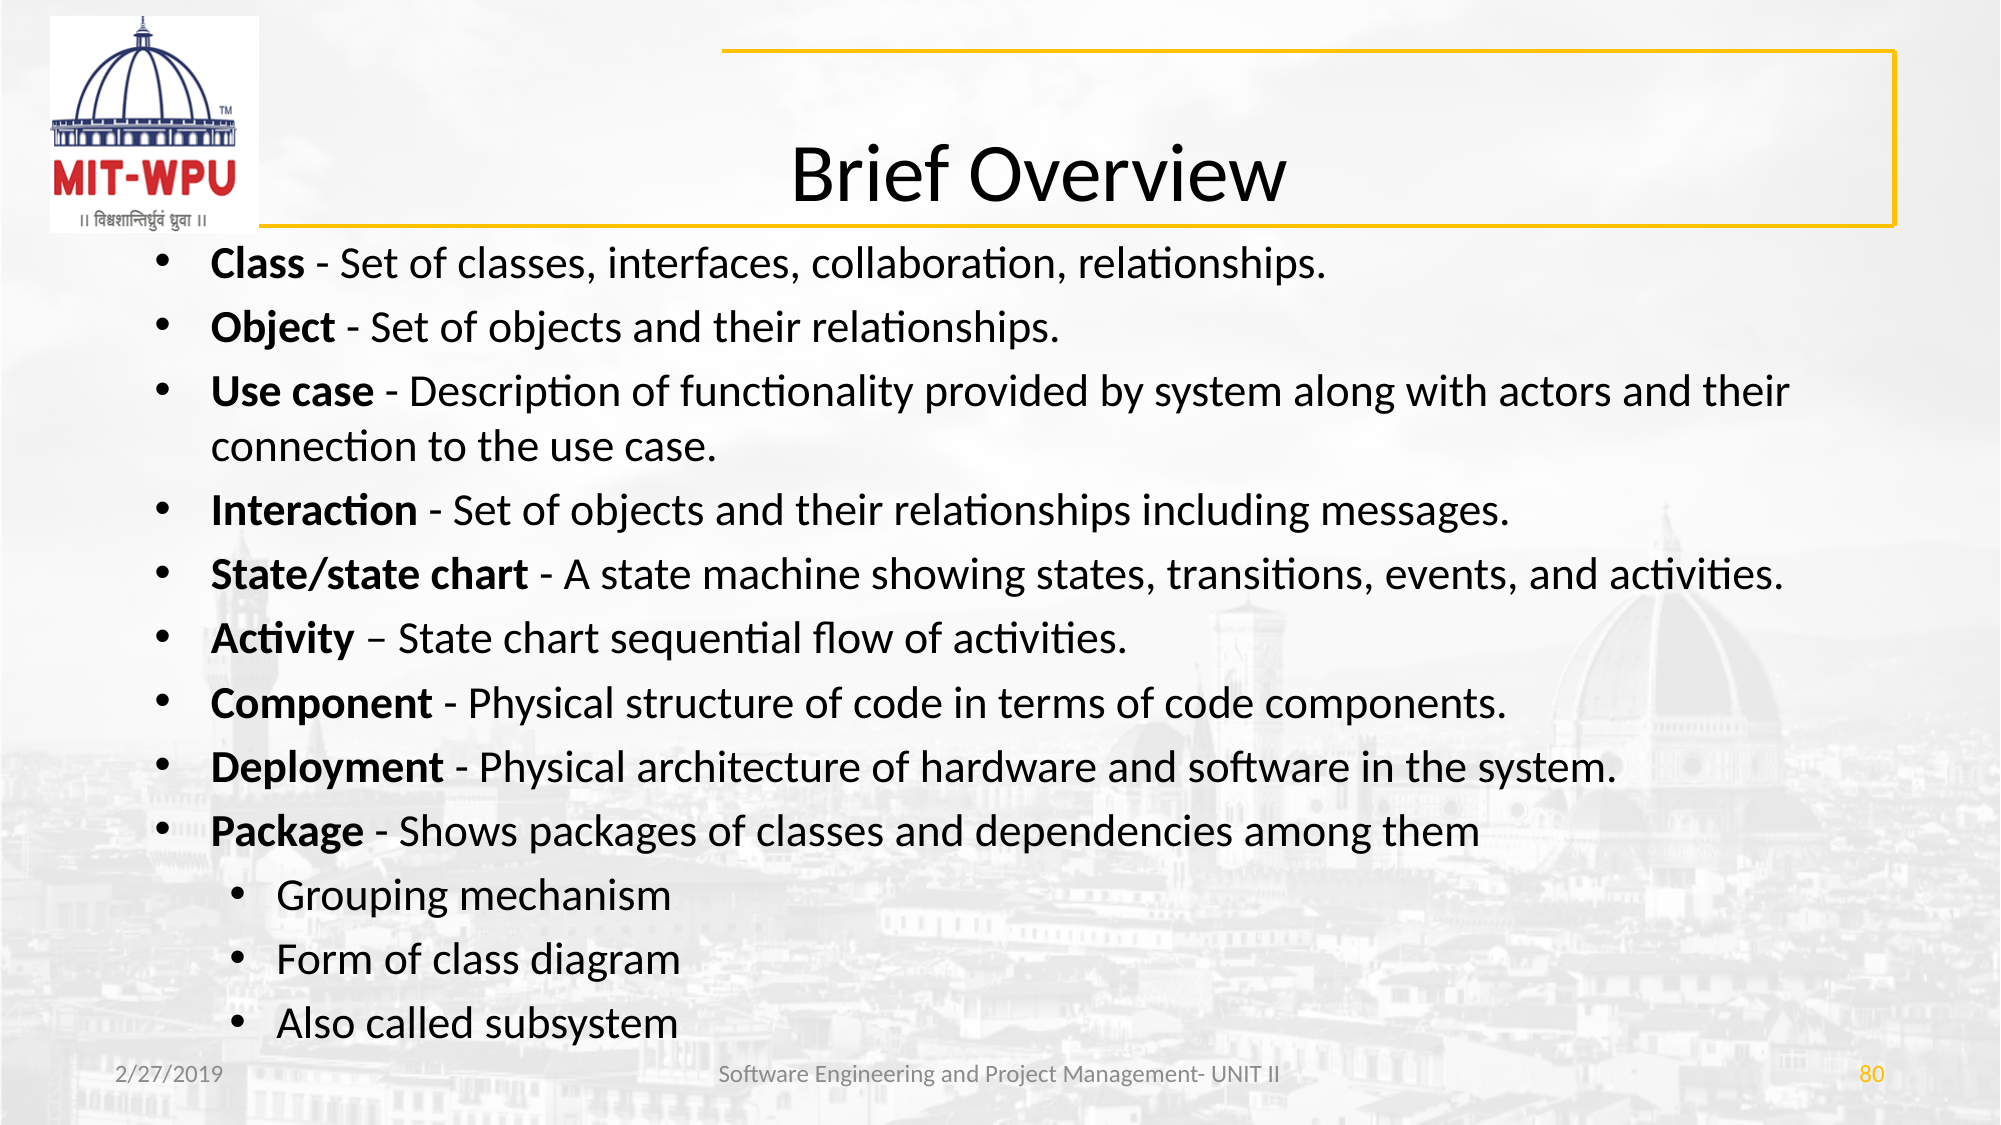

# Brief Overview
Class - Set of classes, interfaces, collaboration, relationships.
Object - Set of objects and their relationships.
Use case - Description of functionality provided by system along with actors and their connection to the use case.
Interaction - Set of objects and their relationships including messages.
State/state chart - A state machine showing states, transitions, events, and activities.
Activity – State chart sequential flow of activities.
Component - Physical structure of code in terms of code components.
Deployment - Physical architecture of hardware and software in the system.
Package - Shows packages of classes and dependencies among them
Grouping mechanism
Form of class diagram
Also called subsystem

2/27/2019
Software Engineering and Project Management- UNIT II
80